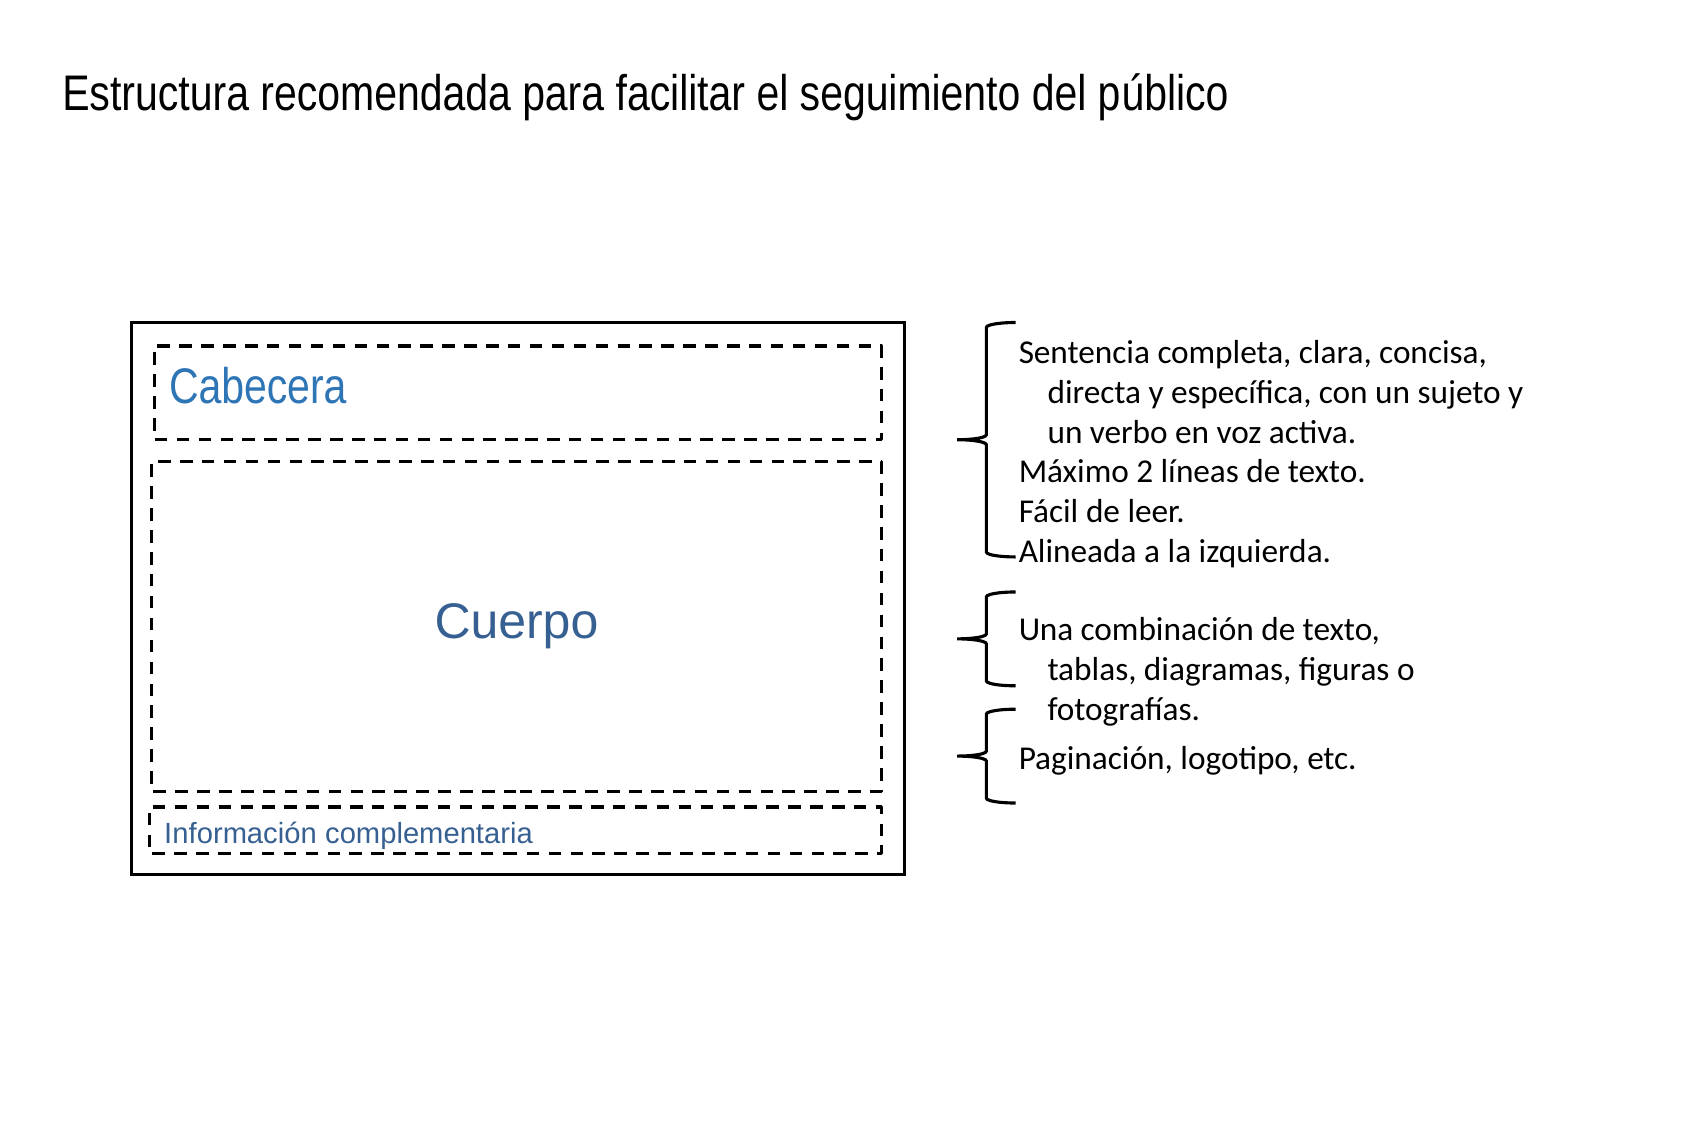

# Estructura recomendada para facilitar el seguimiento del público

Sentencia completa, clara, concisa, directa y específica, con un sujeto y un verbo en voz activa.
Máximo 2 líneas de texto.
Fácil de leer.
Alineada a la izquierda.
Cabecera

Cuerpo

Una combinación de texto, tablas, diagramas, figuras o fotografías.

Paginación, logotipo, etc.
Información complementaria